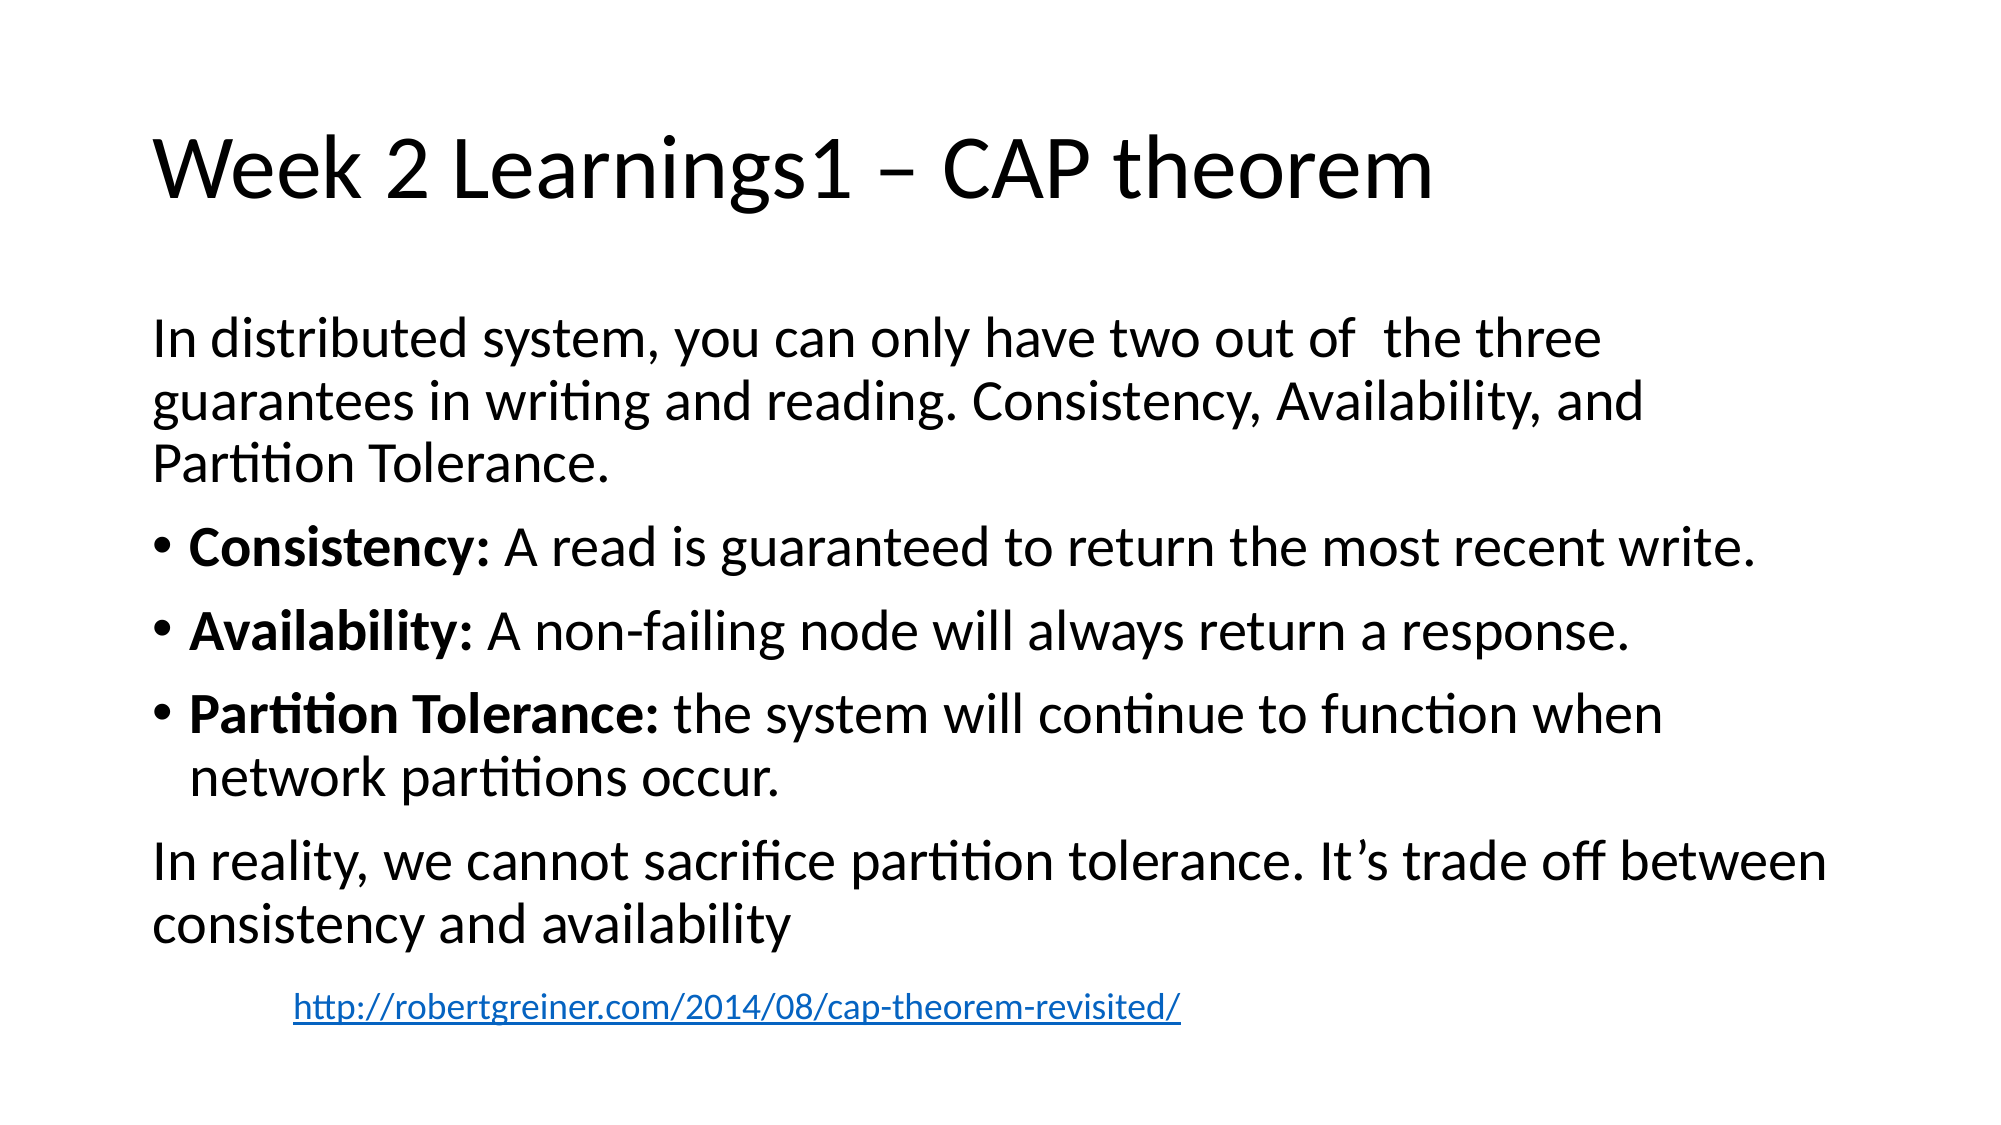

# Week 2 Learnings1 – CAP theorem
In distributed system, you can only have two out of  the three guarantees in writing and reading. Consistency, Availability, and Partition Tolerance.
Consistency: A read is guaranteed to return the most recent write.
Availability: A non-failing node will always return a response.
Partition Tolerance: the system will continue to function when network partitions occur.
In reality, we cannot sacrifice partition tolerance. It’s trade off between consistency and availability

http://robertgreiner.com/2014/08/cap-theorem-revisited/